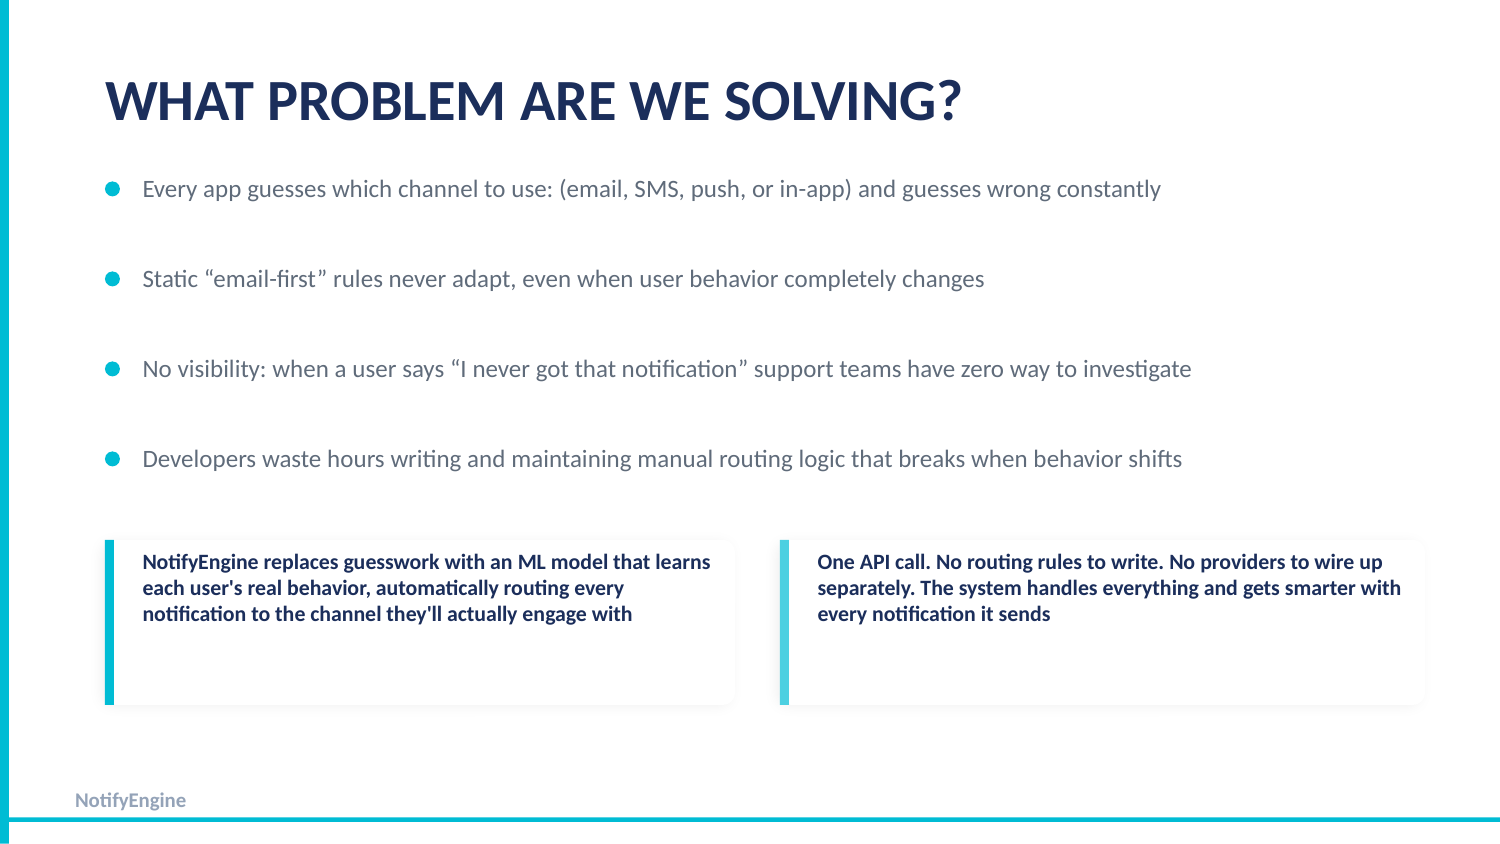

WHAT PROBLEM ARE WE SOLVING?
Every app guesses which channel to use: (email, SMS, push, or in-app) and guesses wrong constantly

Static “email-first” rules never adapt, even when user behavior completely changes

No visibility: when a user says “I never got that notification” support teams have zero way to investigate

Developers waste hours writing and maintaining manual routing logic that breaks when behavior shifts

NotifyEngine replaces guesswork with an ML model that learns each user's real behavior, automatically routing every notification to the channel they'll actually engage with
One API call. No routing rules to write. No providers to wire up separately. The system handles everything and gets smarter with every notification it sends
NotifyEngine